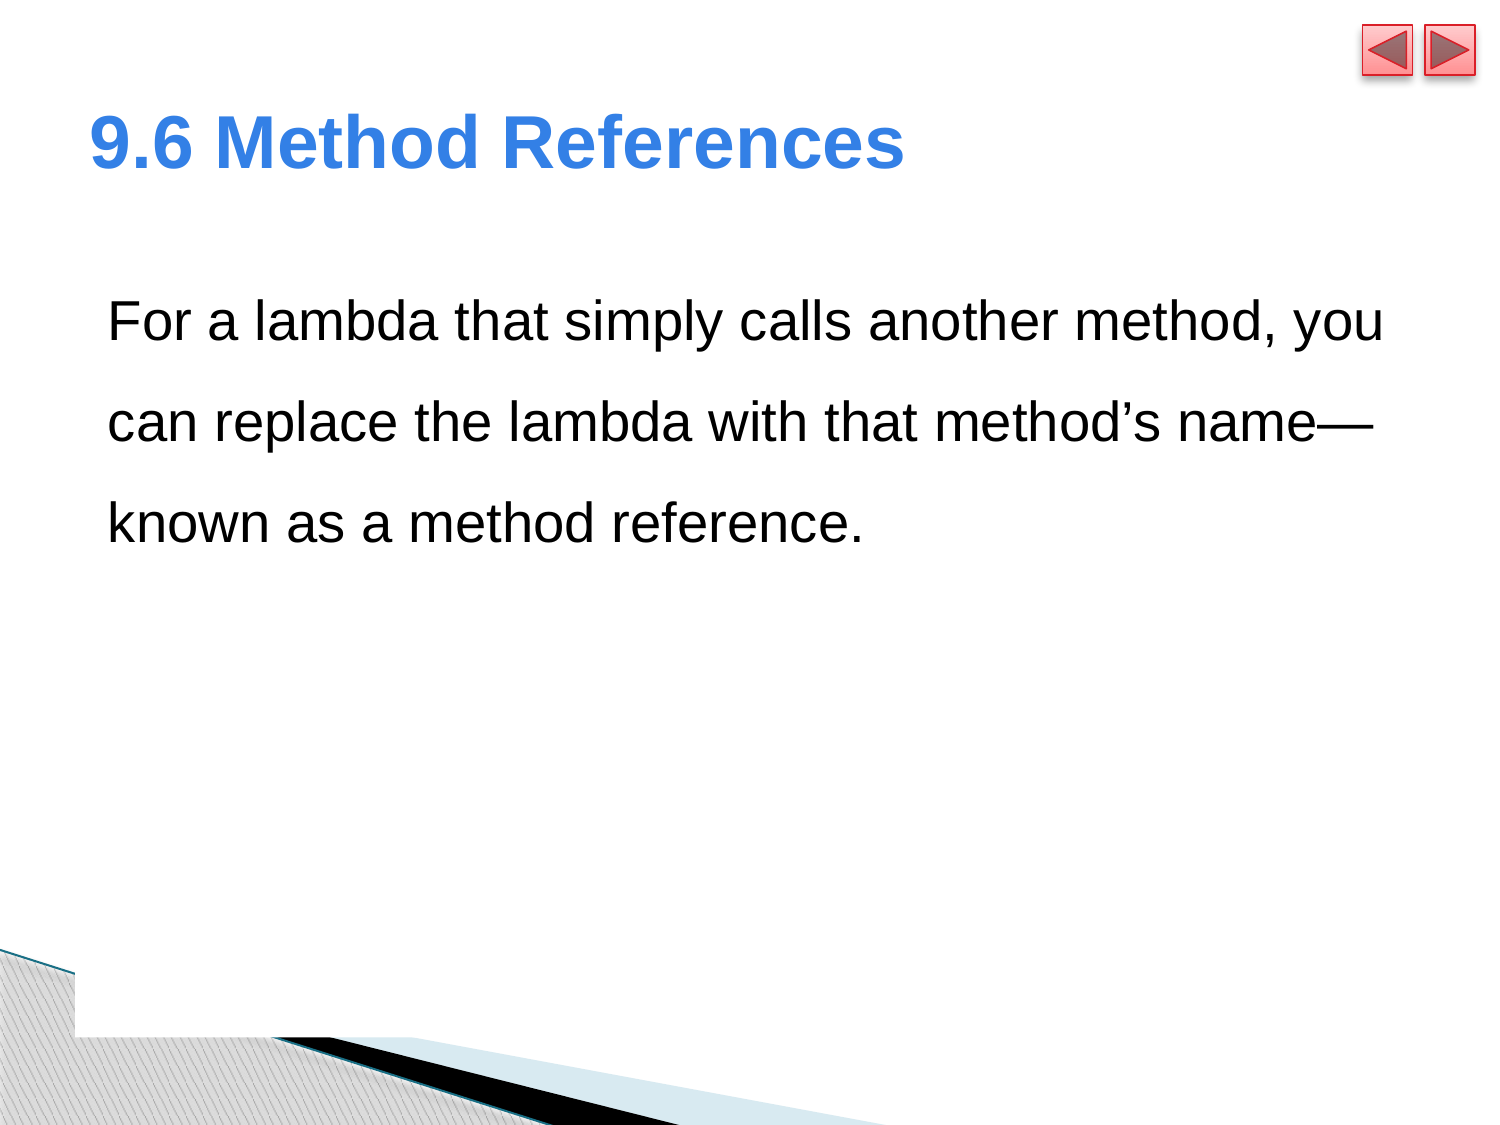

# 9.6 Method References
For a lambda that simply calls another method, you can replace the lambda with that method’s name—known as a method reference.